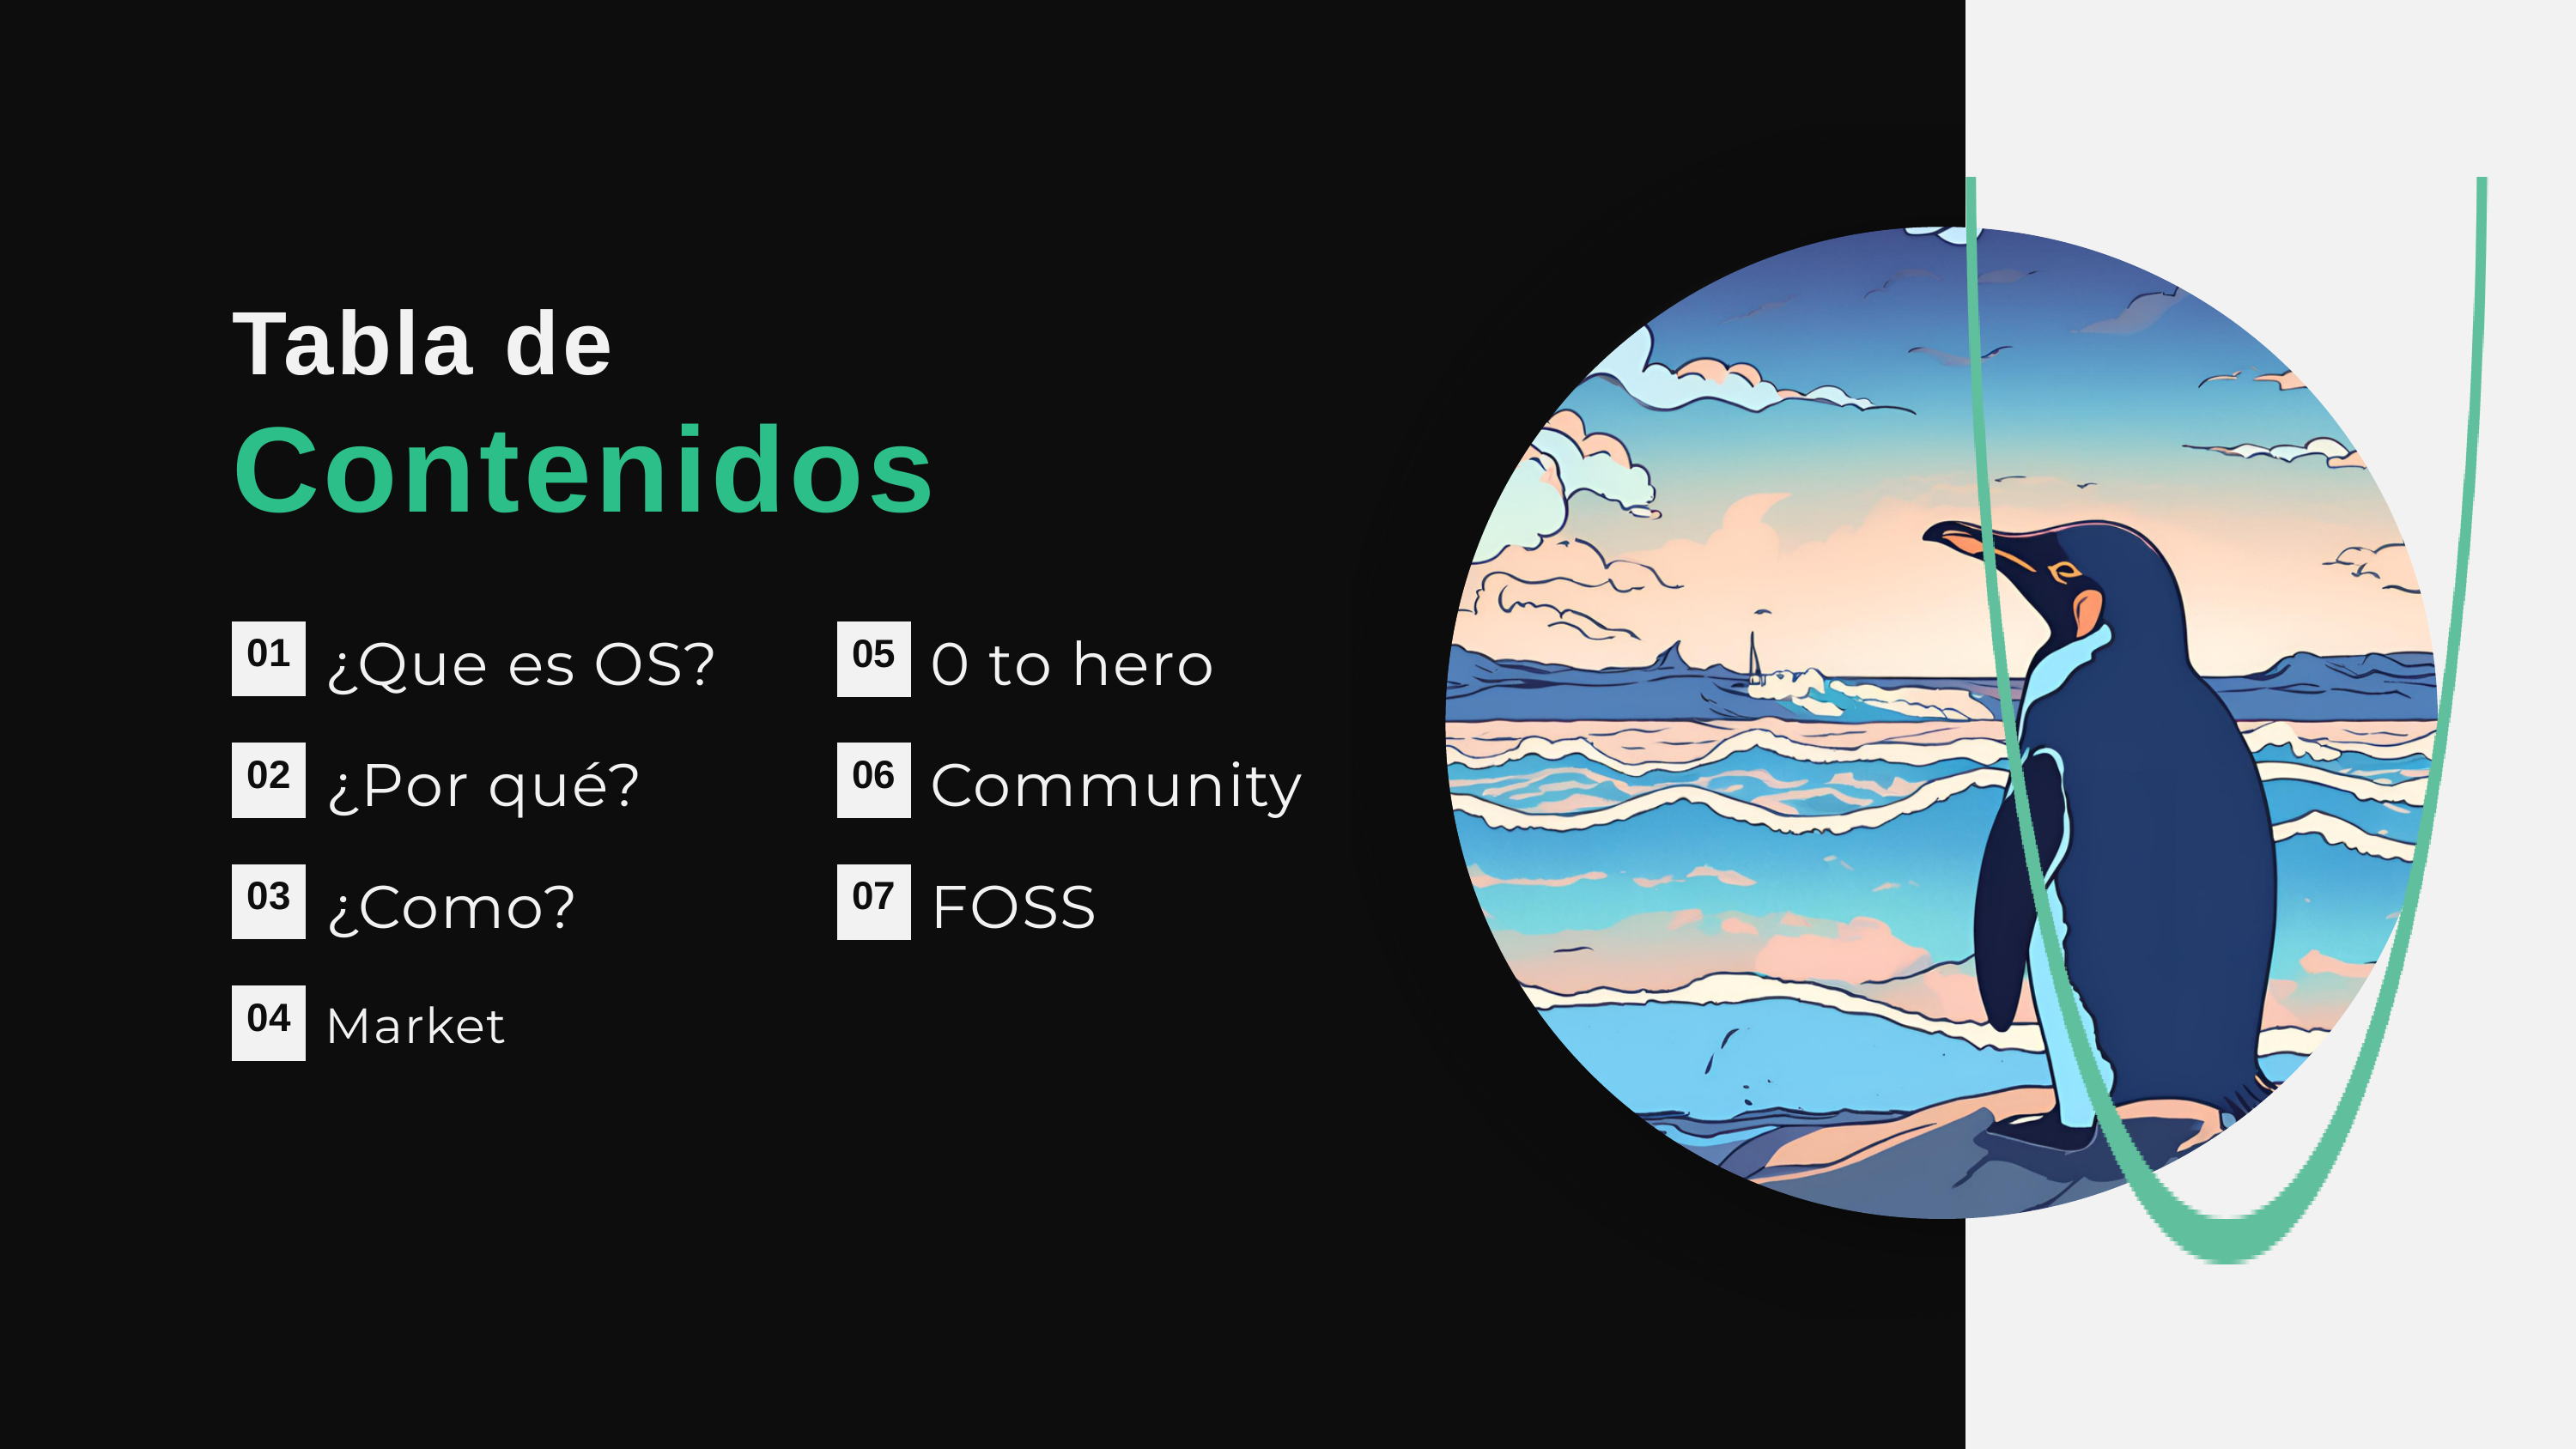

Tabla de
Contenidos

¿Que es OS?
0 to hero

01

05
¿Por qué?
Community

02

06
¿Como?
FOSS

03

07
Market

04